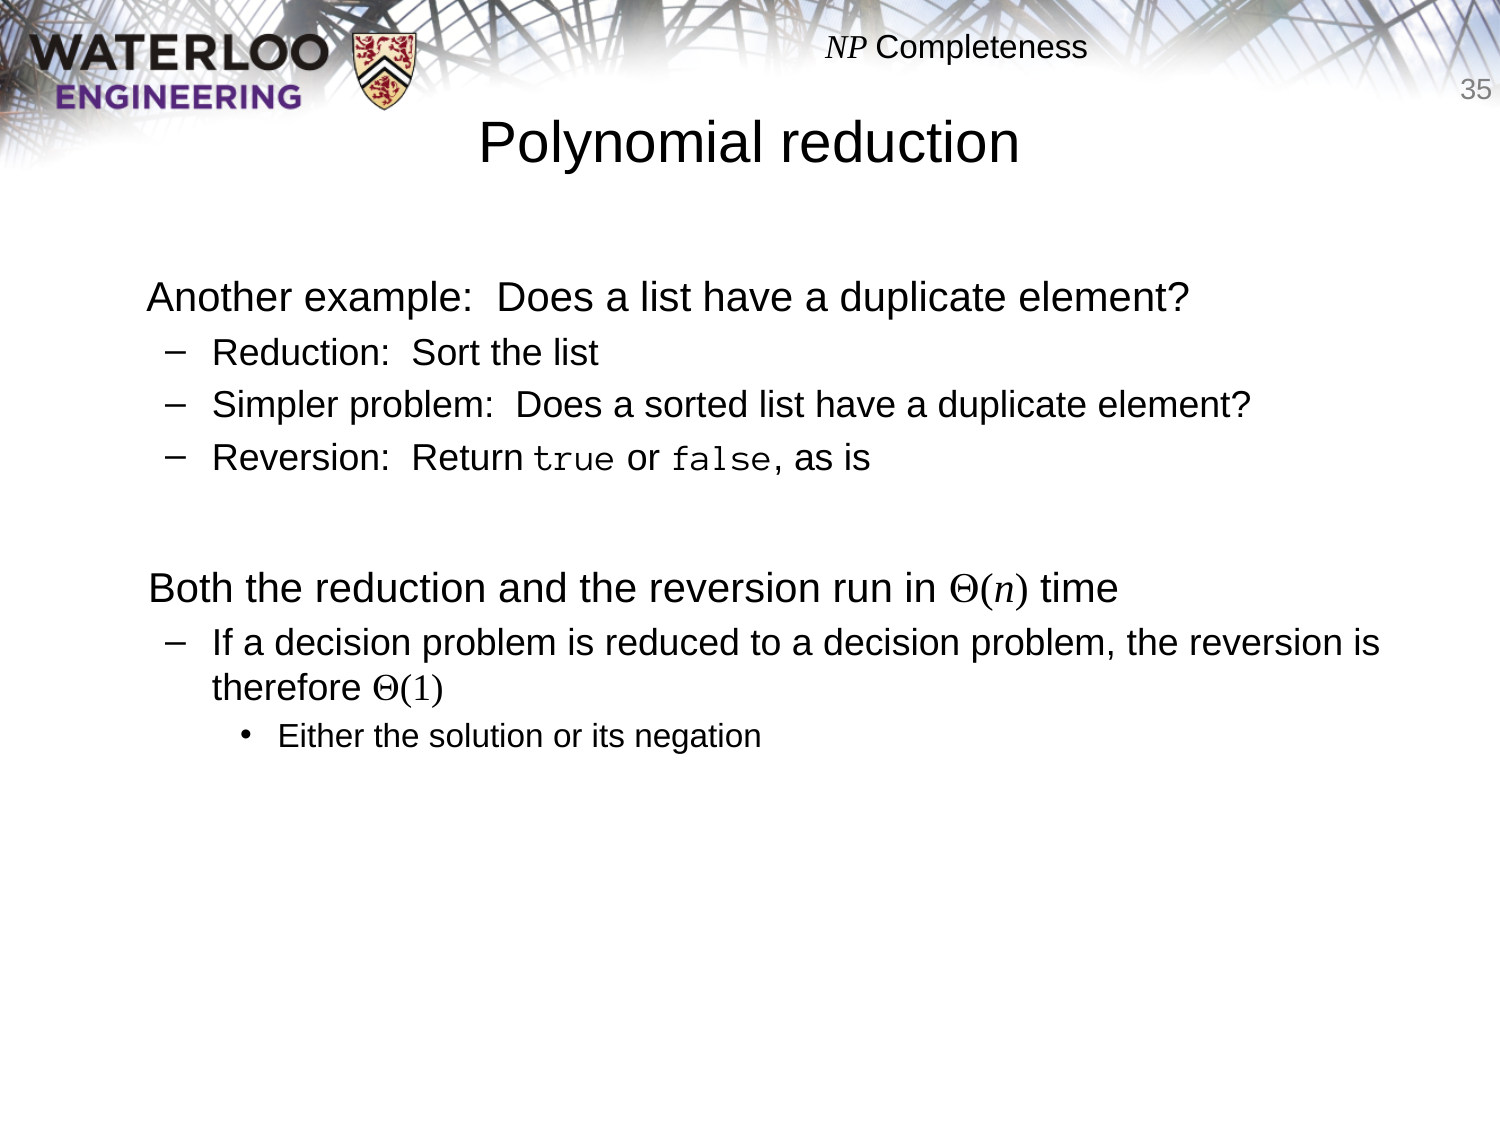

# Polynomial reduction
	Another example:  Does a list have a duplicate element?
Reduction:  Sort the list
Simpler problem:  Does a sorted list have a duplicate element?
Reversion:  Return true or false, as is

	Both the reduction and the reversion run in Θ(n) time
If a decision problem is reduced to a decision problem, the reversion is therefore Θ(1)
Either the solution or its negation